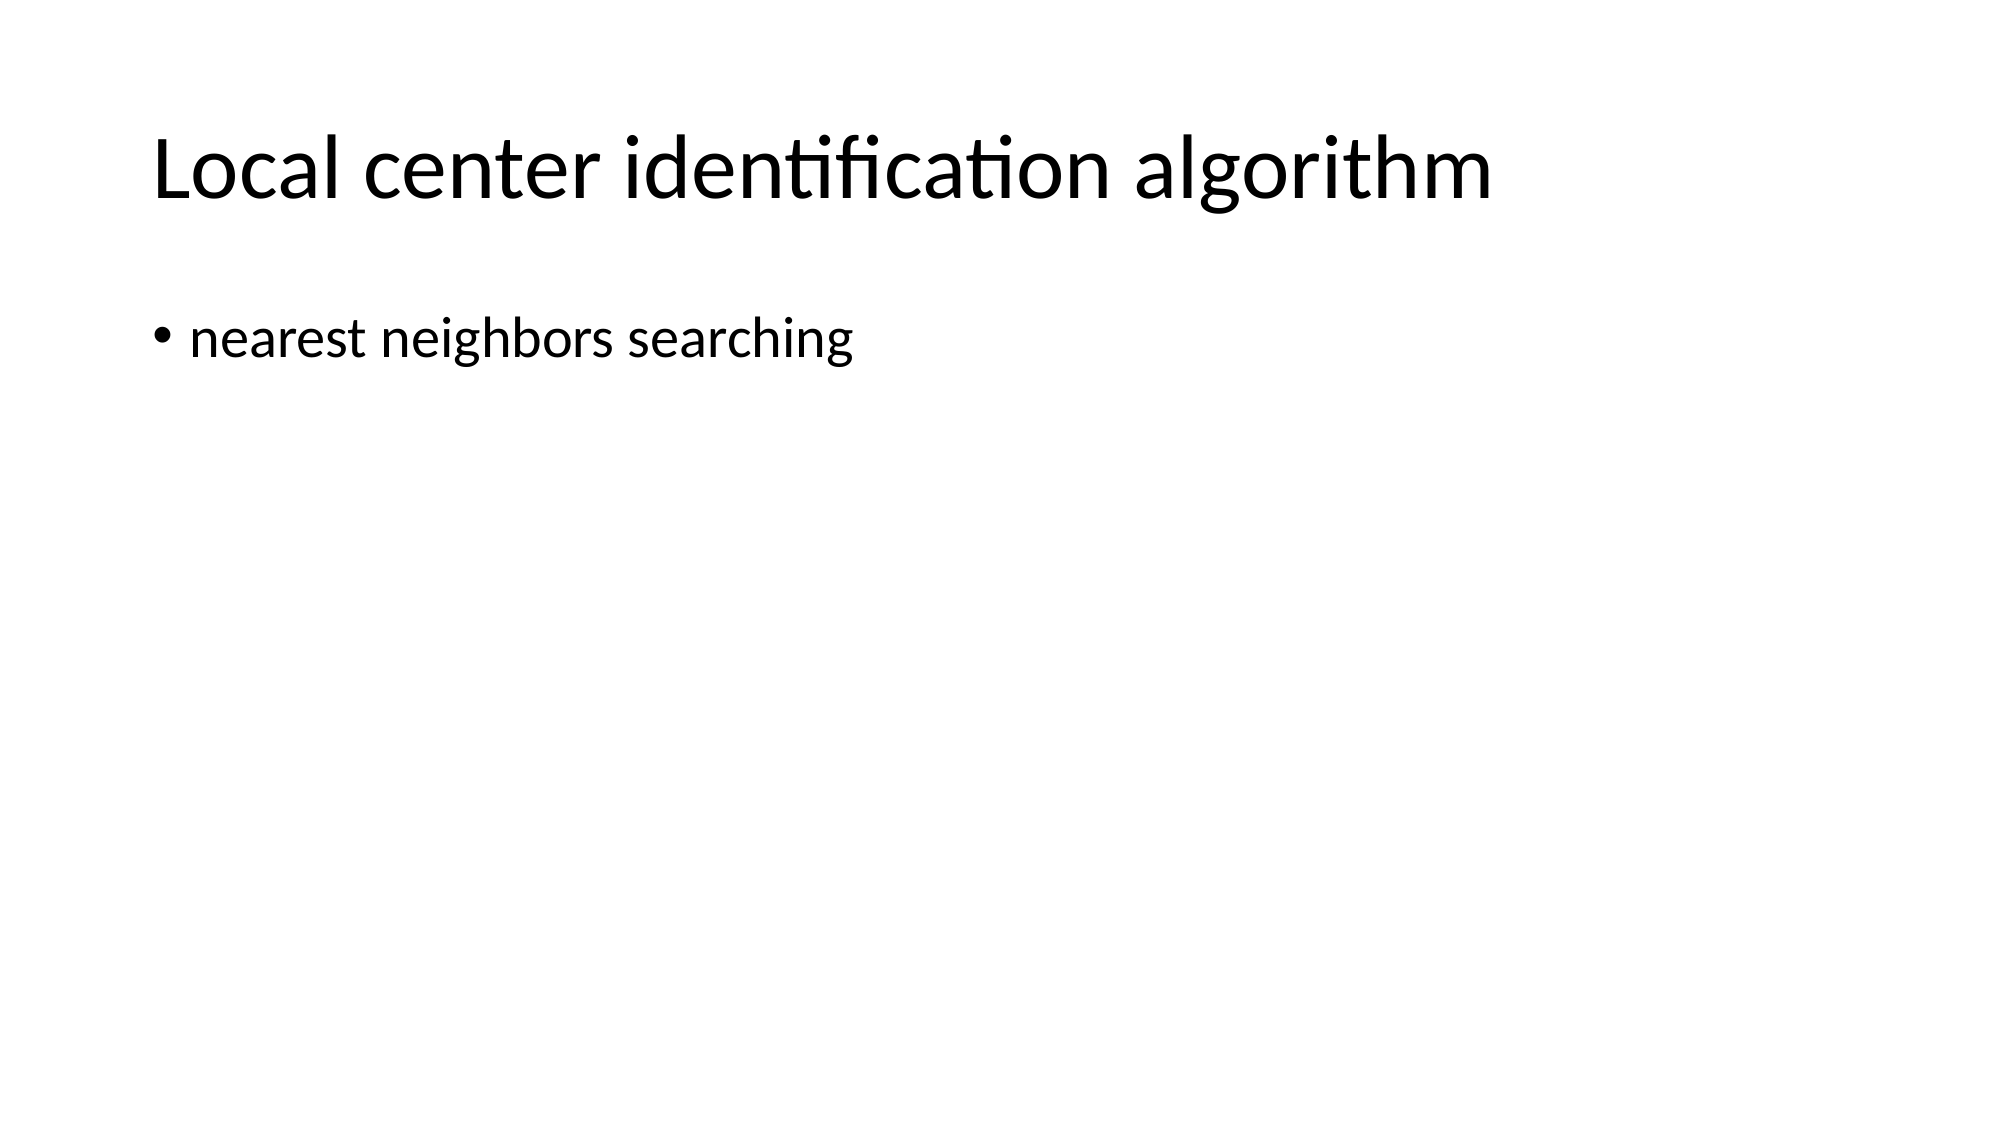

# Local center identification algorithm
nearest neighbors searching